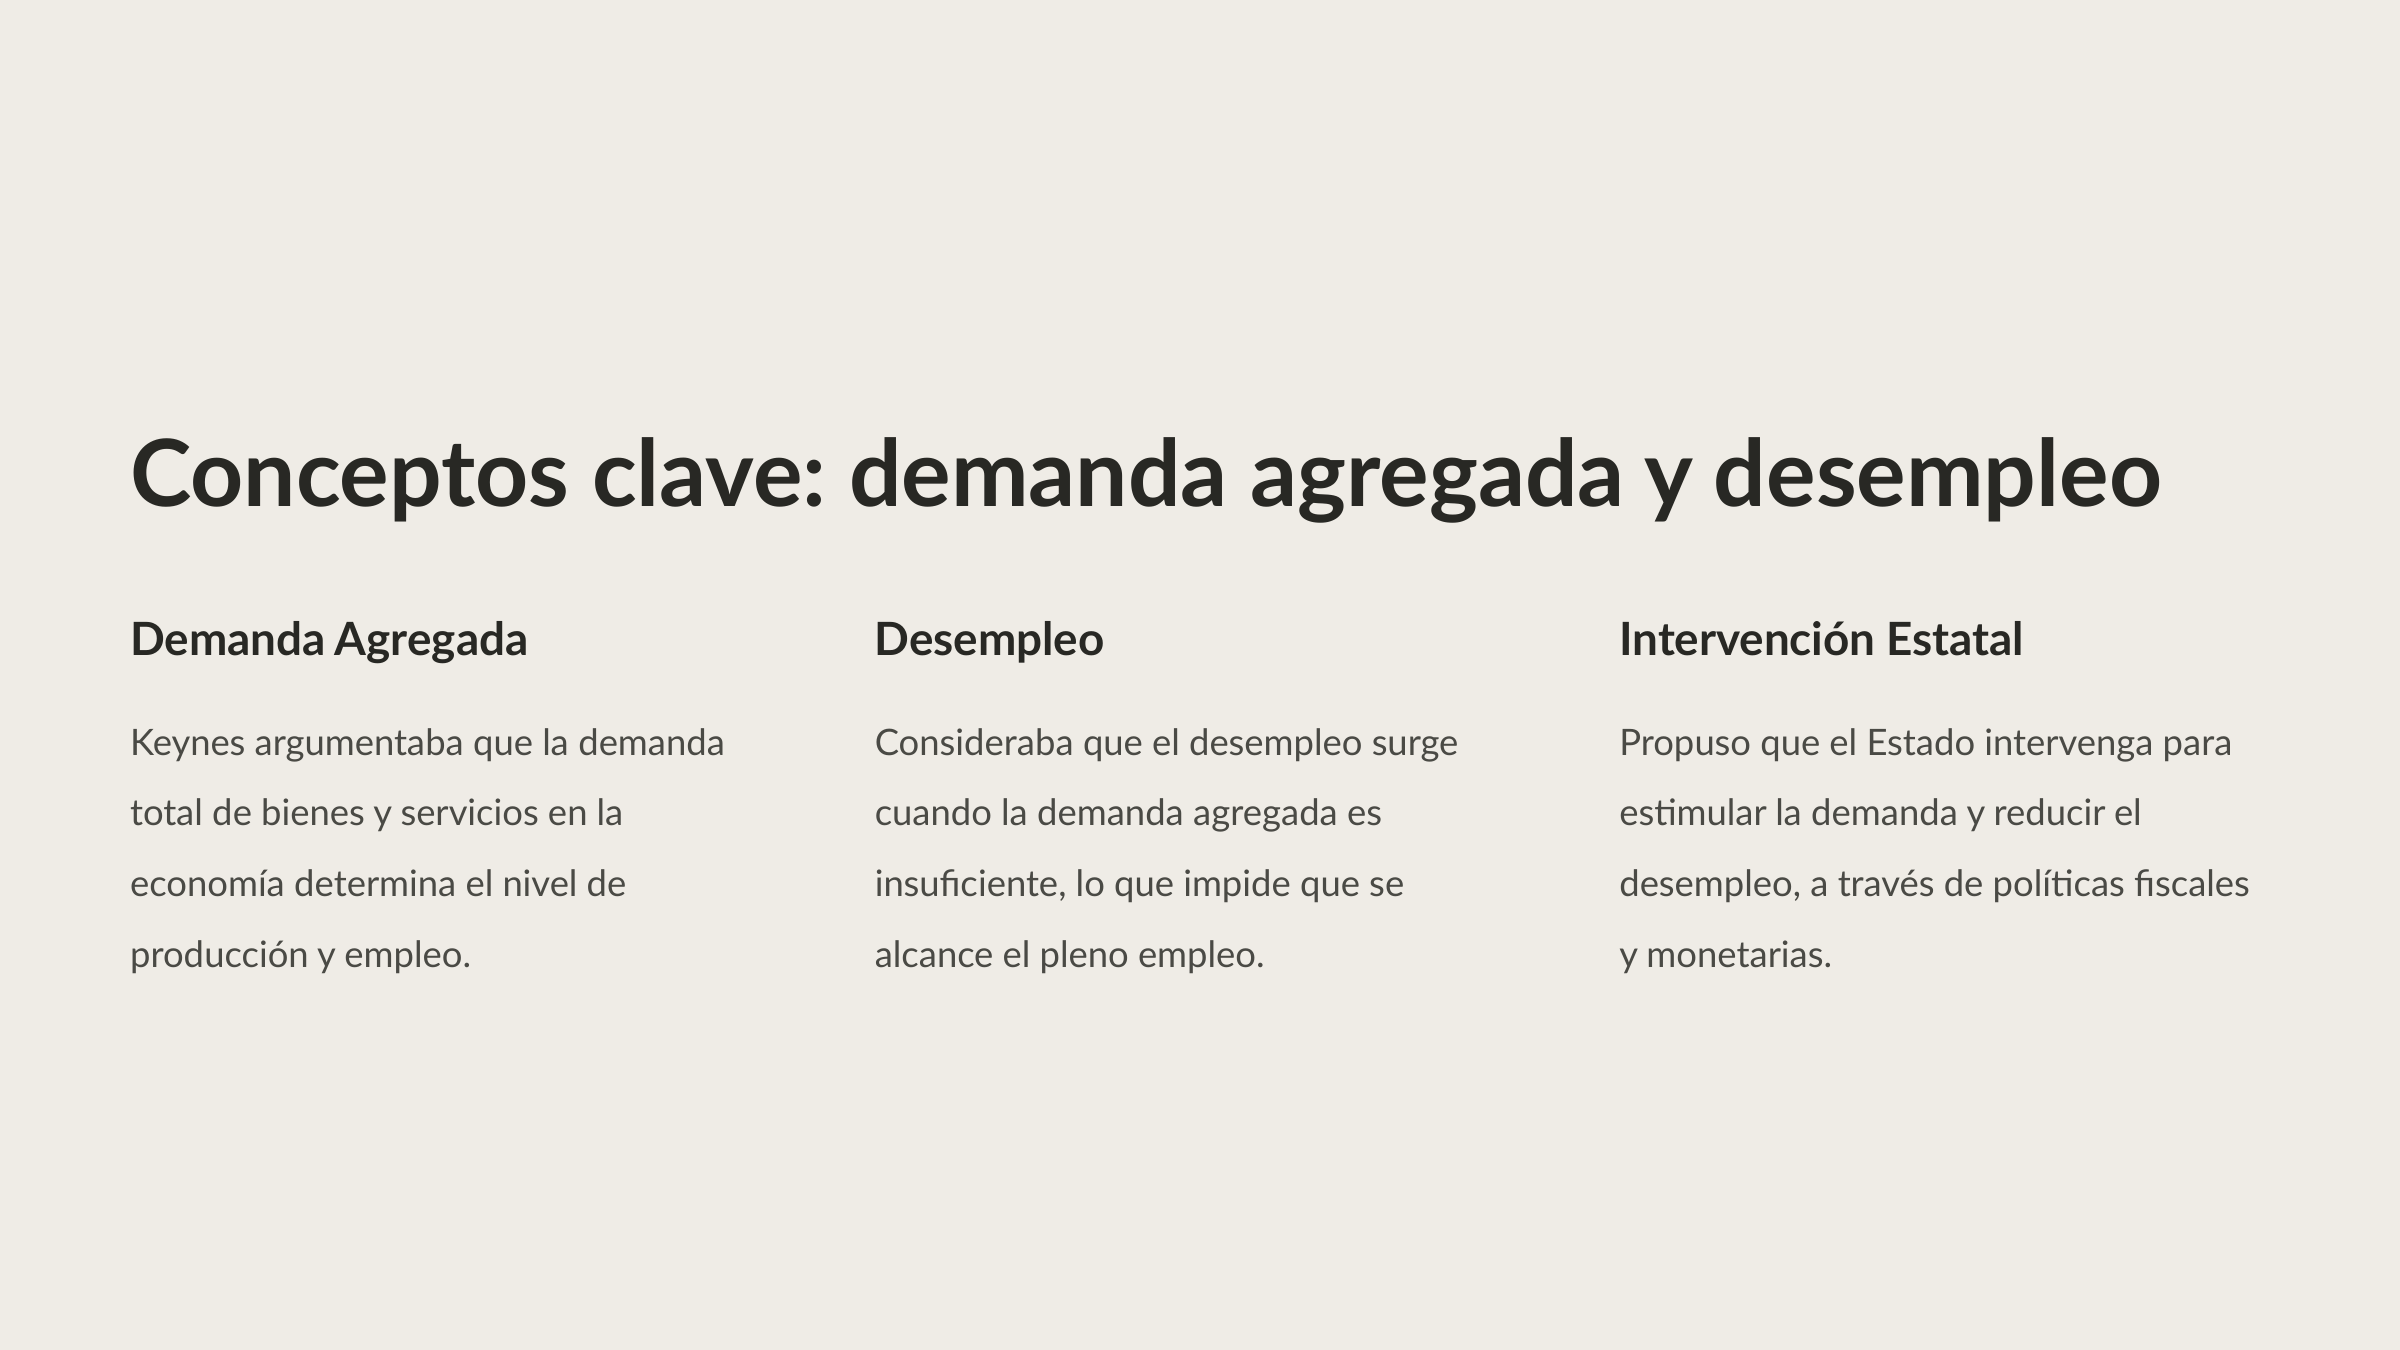

Conceptos clave: demanda agregada y desempleo
Demanda Agregada
Desempleo
Intervención Estatal
Keynes argumentaba que la demanda total de bienes y servicios en la economía determina el nivel de producción y empleo.
Consideraba que el desempleo surge cuando la demanda agregada es insuficiente, lo que impide que se alcance el pleno empleo.
Propuso que el Estado intervenga para estimular la demanda y reducir el desempleo, a través de políticas fiscales y monetarias.